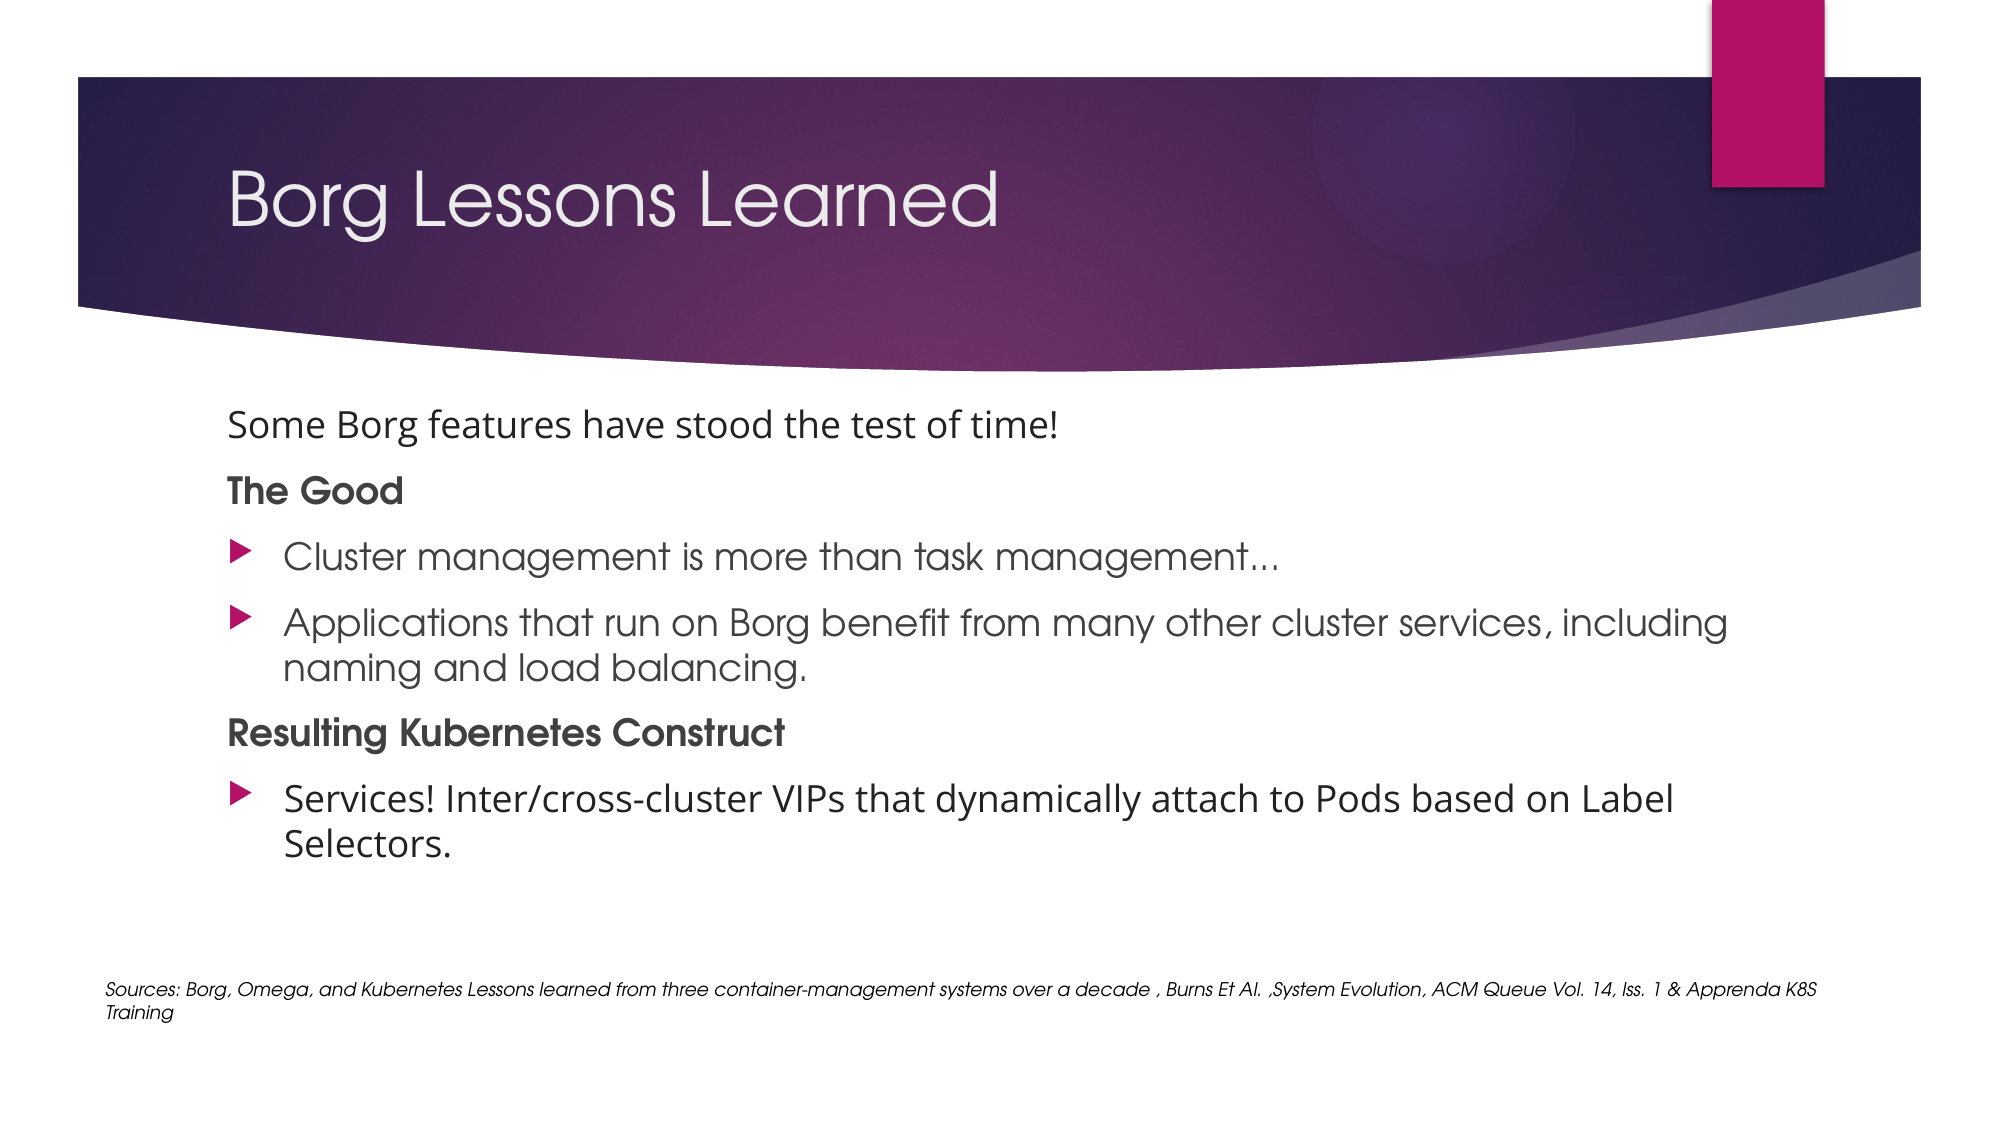

# Borg Lessons Learned
Some Borg features have stood the test of time!
The Good
Cluster management is more than task management...
Applications that run on Borg benefit from many other cluster services, including naming and load balancing.
Resulting Kubernetes Construct
Services! Inter/cross-cluster VIPs that dynamically attach to Pods based on Label Selectors.

Sources: Borg, Omega, and Kubernetes Lessons learned from three container-management systems over a decade , Burns Et Al. ,System Evolution, ACM Queue Vol. 14, Iss. 1 & Apprenda K8S Training